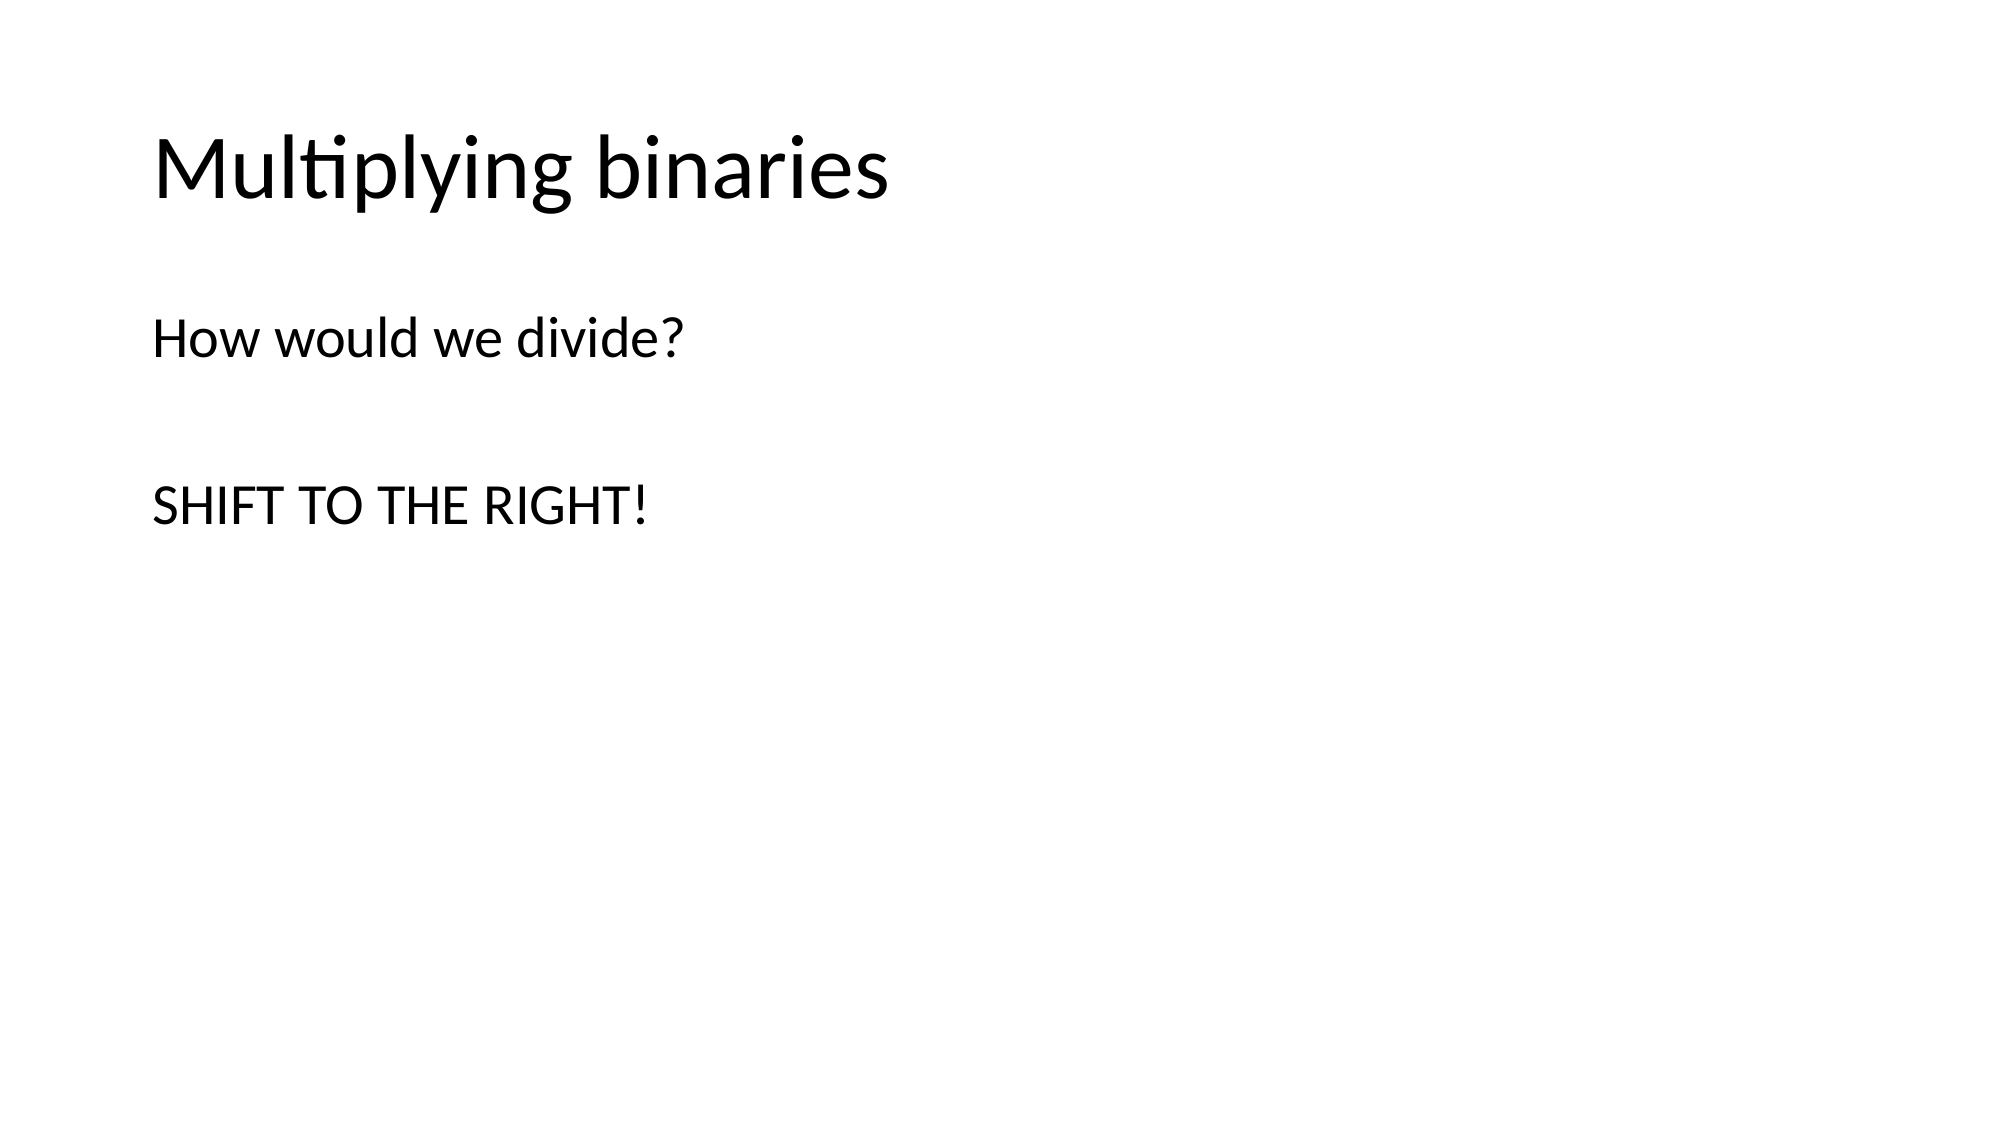

# Multiplying binaries
How would we divide?

SHIFT TO THE RIGHT!